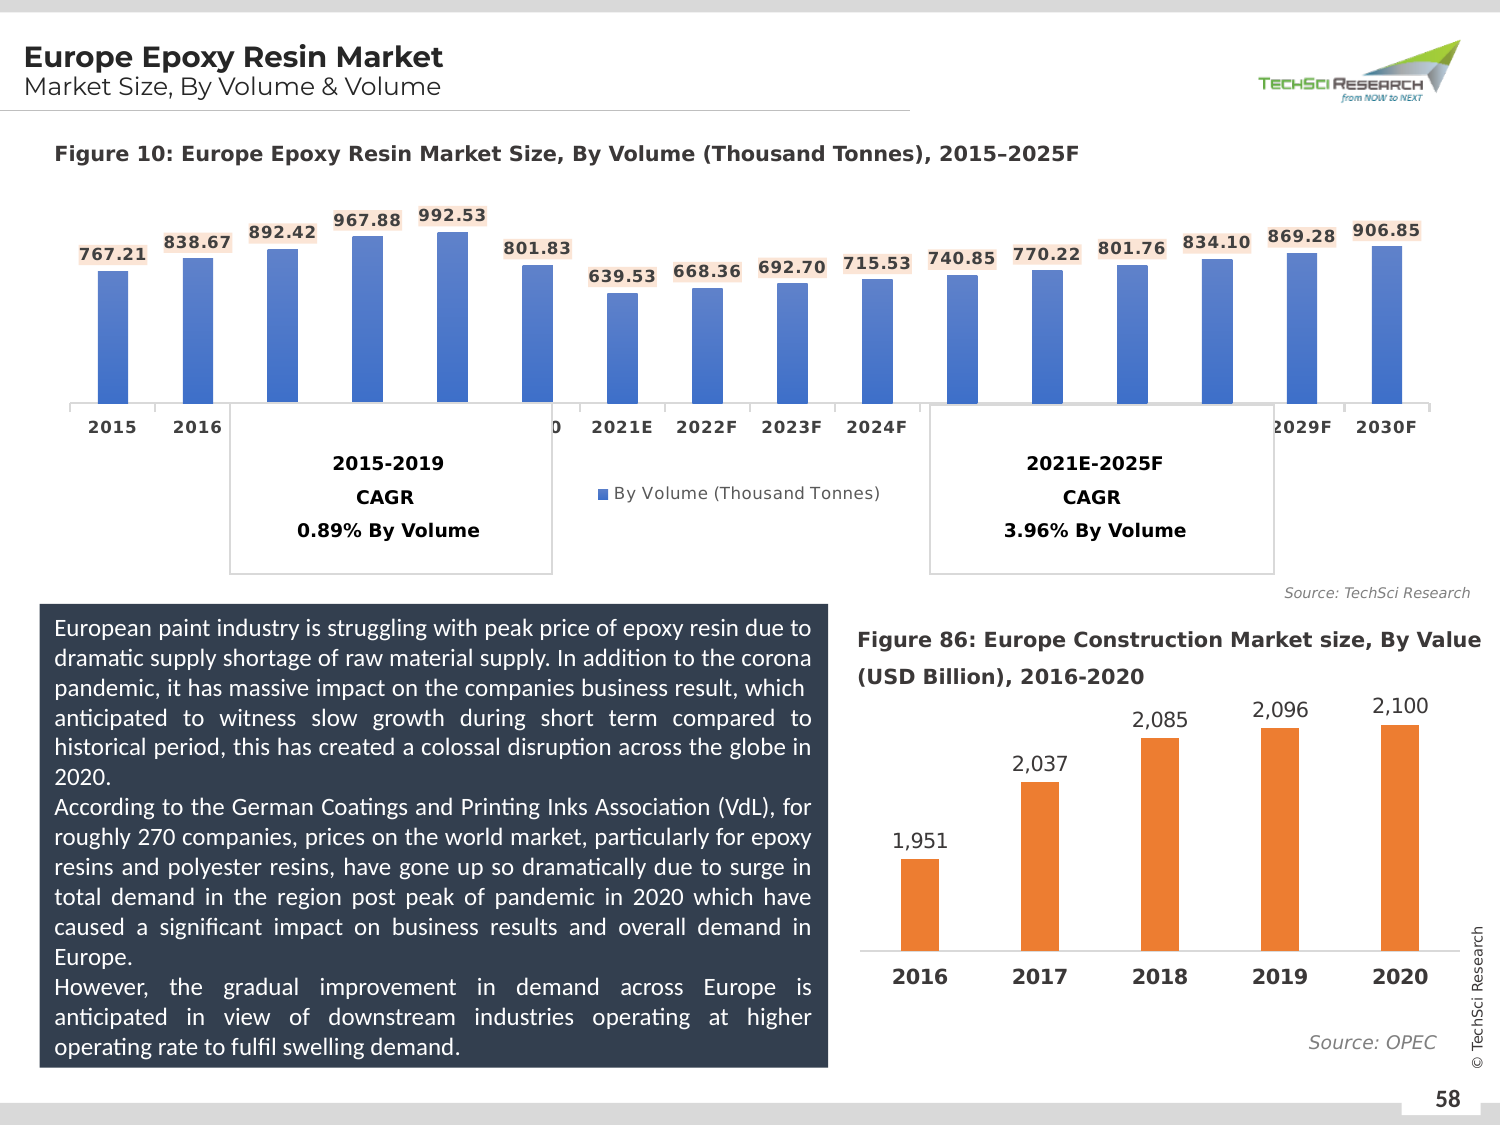

Europe Epoxy Resin Market
Market Size, By Volume & Volume

### Chart

| Category | By Volume (Thousand Tonnes) |
|---|---|
| 2015 | 767.2083400000001 |
| 2016 | 838.6685866666667 |
| 2017 | 892.4203333333332 |
| 2018 | 967.8788666666668 |
| 2019 | 992.5306577777775 |
| 2020 | 801.8338666666666 |
| 2021E | 639.5284652363638 |
| 2022F | 668.3627995392507 |
| 2023F | 692.7047391258092 |
| 2024F | 715.5299181910068 |
| 2025F | 740.8459073596424 |
| 2026F | 770.2157796688069 |
| 2027F | 801.7606904653892 |
| 2028F | 834.1009823949211 |
| 2029F | 869.2818206877199 |
| 2030F | 906.8508878014374 |
Figure 10: Europe Epoxy Resin Market Size, By Volume (Thousand Tonnes), 2015–2025F

2015-2019
CAGR
0.89% By Volume
2021E-2025F
CAGR
3.96% By Volume
Source: TechSci Research
European paint industry is struggling with peak price of epoxy resin due to dramatic supply shortage of raw material supply. In addition to the corona pandemic, it has massive impact on the companies business result, which  anticipated to witness slow growth during short term compared to historical period, this has created a colossal disruption across the globe in 2020.
According to the German Coatings and Printing Inks Association (VdL), for roughly 270 companies, prices on the world market, particularly for epoxy resins and polyester resins, have gone up so dramatically due to surge in total demand in the region post peak of pandemic in 2020 which have caused a significant impact on business results and overall demand in Europe.
However, the gradual improvement in demand across Europe is anticipated in view of downstream industries operating at higher operating rate to fulfil swelling demand.
Figure 86: Europe Construction Market size, By Value (USD Billion), 2016-2020

### Chart

| Category | USD Billion |
|---|---|
| 2016 | 1951.0 |
| 2017 | 2037.0 |
| 2018 | 2085.0 |
| 2019 | 2096.0 |
| 2020 | 2100.0 |
Source: OPEC